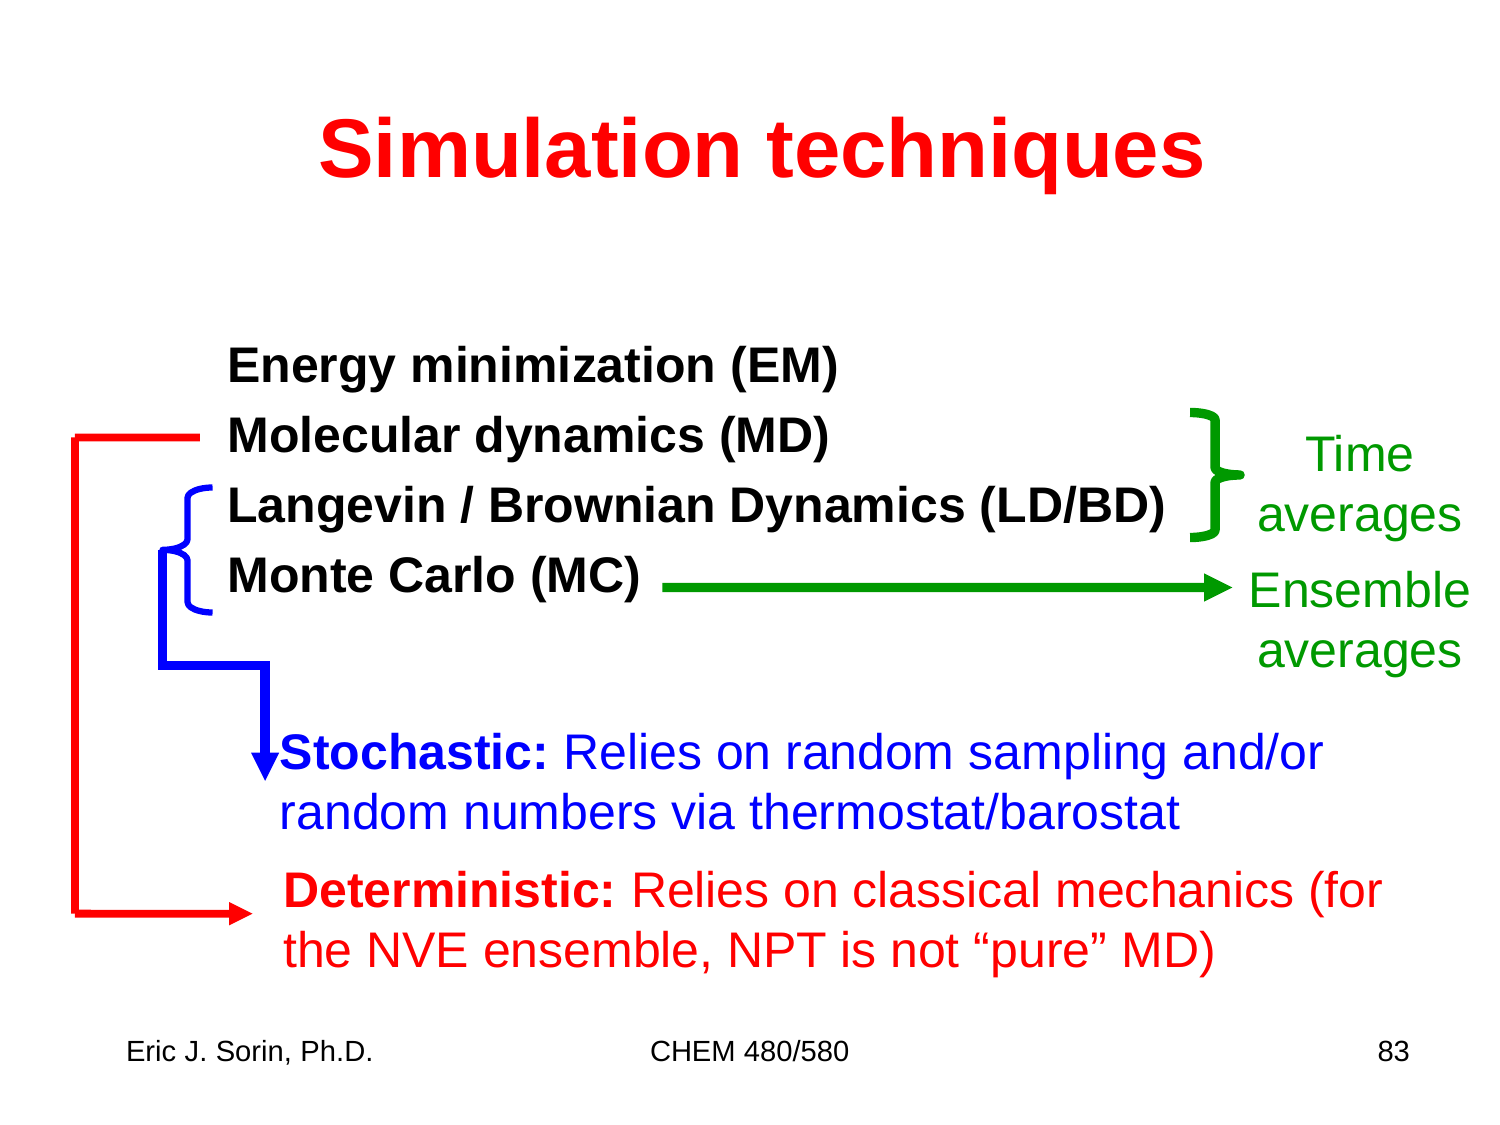

Simulation techniques
Energy minimization (EM)
Molecular dynamics (MD)
Langevin / Brownian Dynamics (LD/BD)
Monte Carlo (MC)

Time
averages

Ensemble
averages

Stochastic: Relies on random sampling and/or random numbers via thermostat/barostat
Deterministic: Relies on classical mechanics (for
the NVE ensemble, NPT is not “pure” MD)

Eric J. Sorin, Ph.D.
CHEM 480/580
83